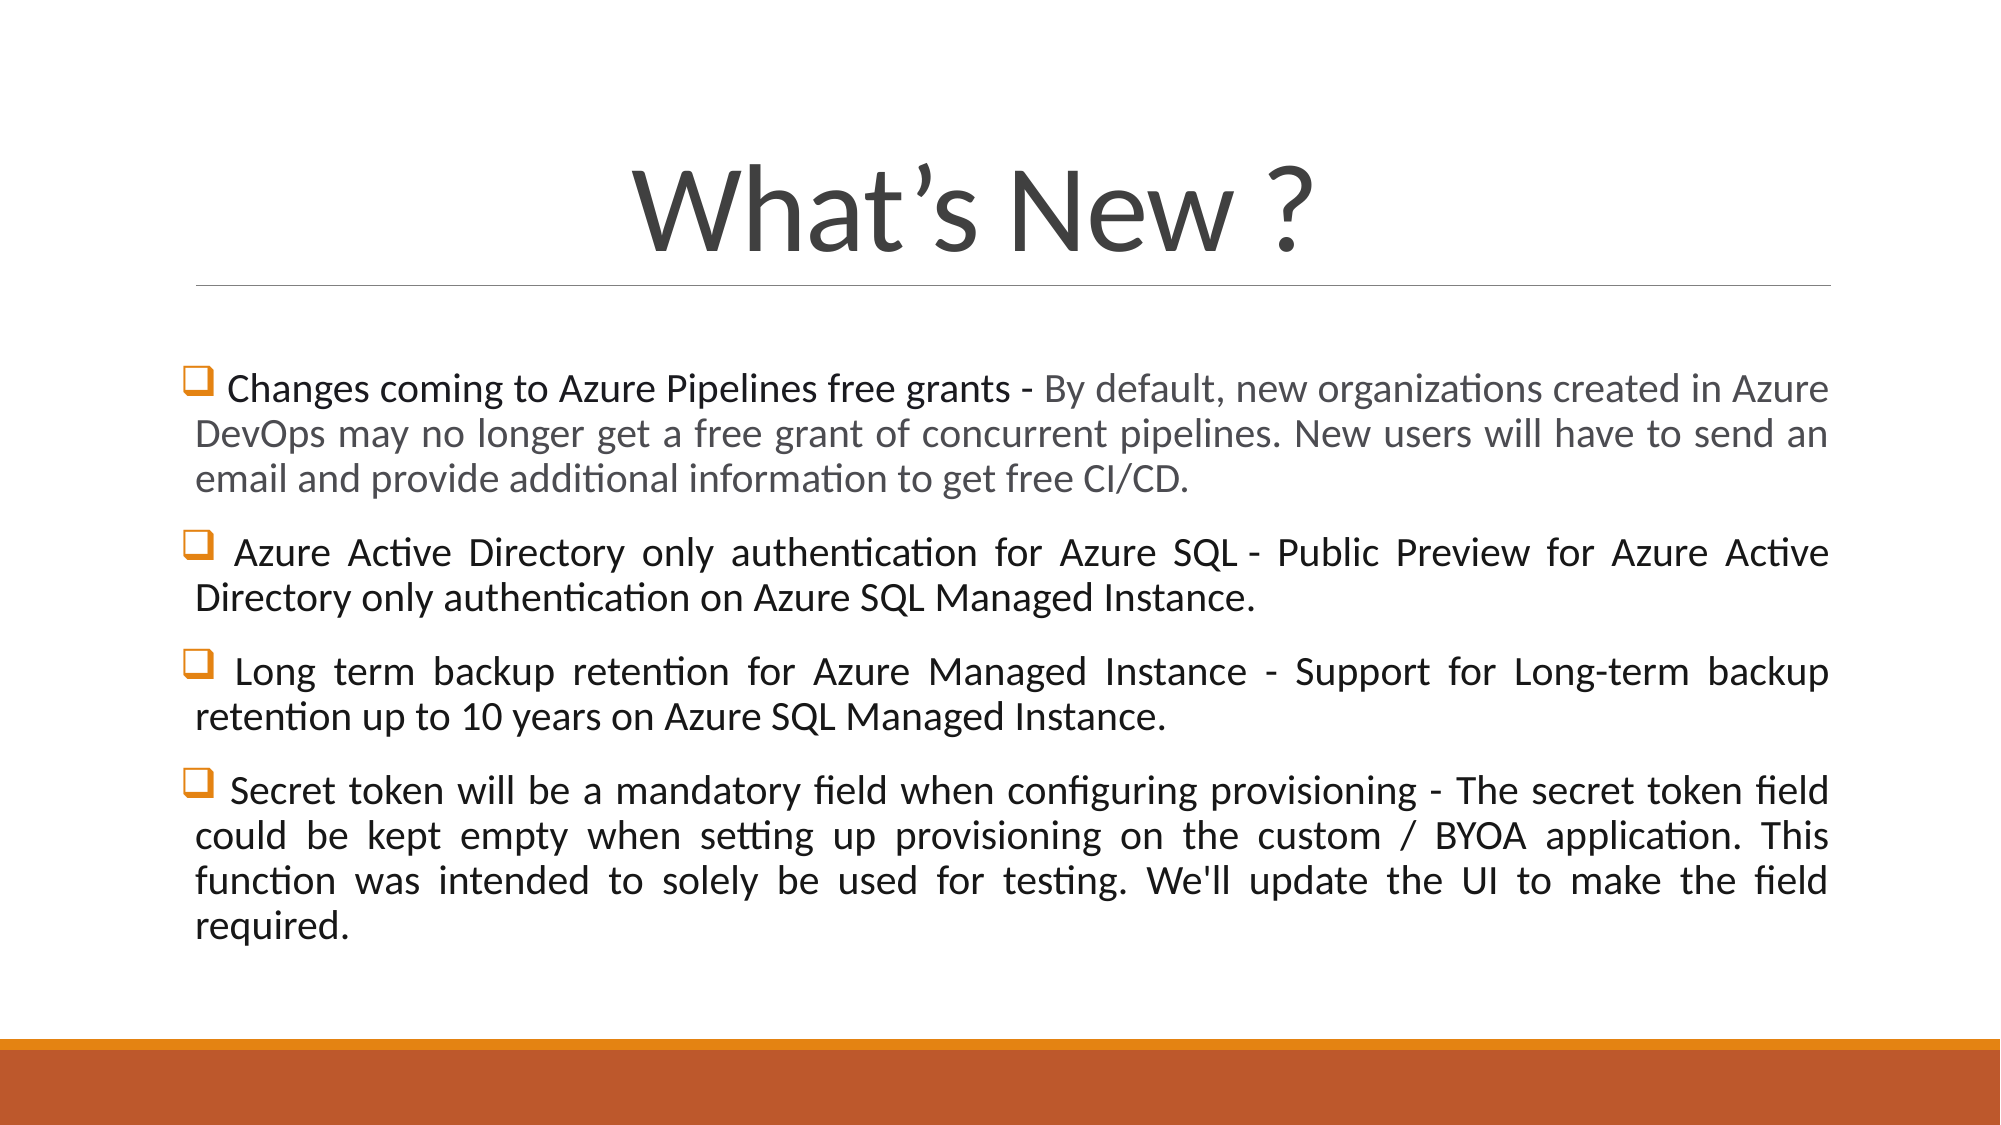

# What’s New ?
 Changes coming to Azure Pipelines free grants - By default, new organizations created in Azure DevOps may no longer get a free grant of concurrent pipelines. New users will have to send an email and provide additional information to get free CI/CD.
 Azure Active Directory only authentication for Azure SQL - Public Preview for Azure Active Directory only authentication on Azure SQL Managed Instance.
 Long term backup retention for Azure Managed Instance - Support for Long-term backup retention up to 10 years on Azure SQL Managed Instance.
 Secret token will be a mandatory field when configuring provisioning - The secret token field could be kept empty when setting up provisioning on the custom / BYOA application. This function was intended to solely be used for testing. We'll update the UI to make the field required.